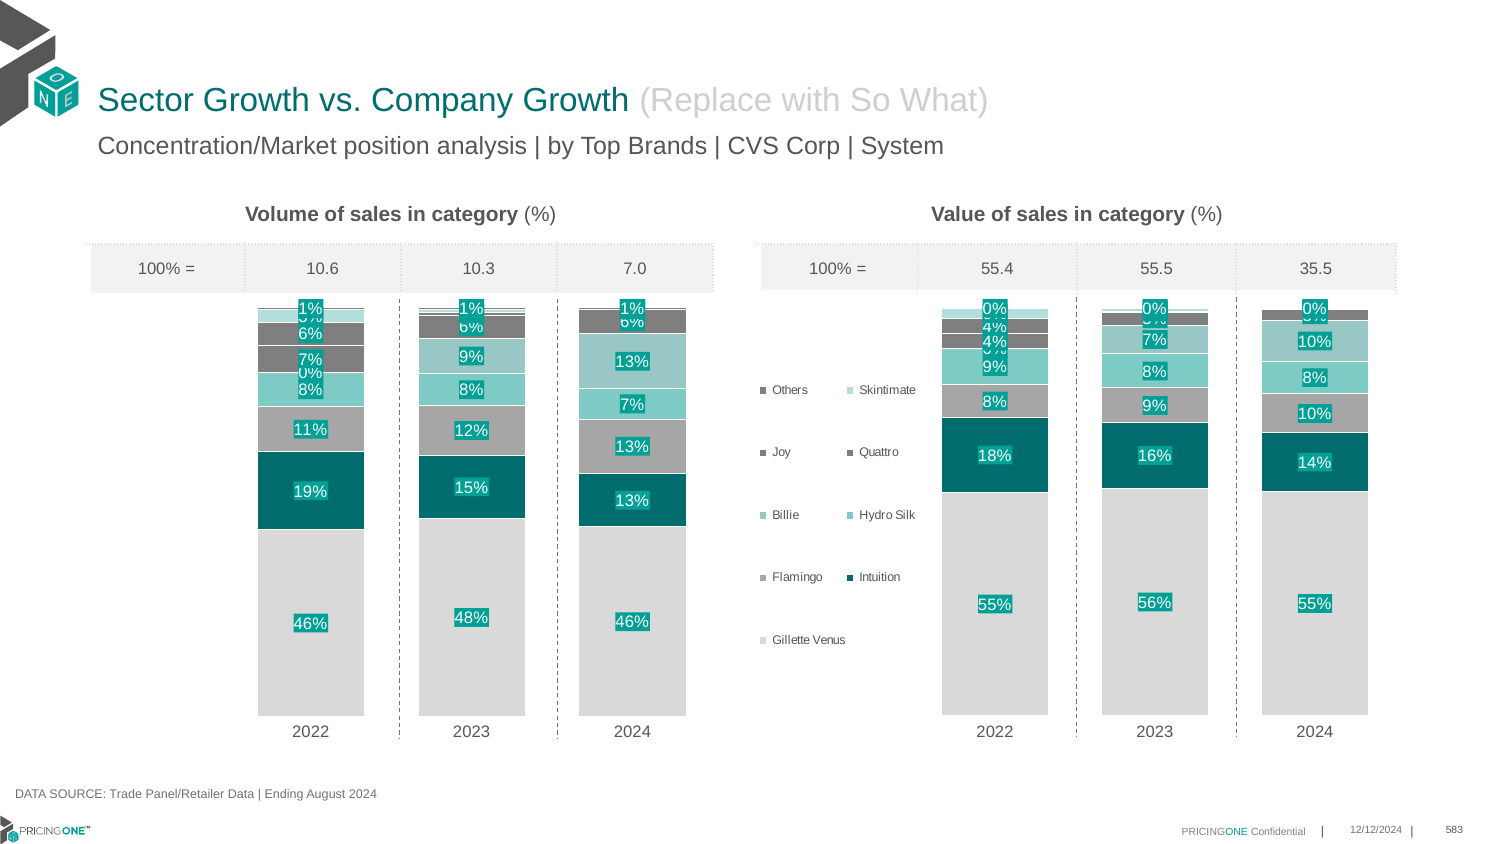

# Sector Growth vs. Company Growth (Replace with So What)
Concentration/Market position analysis | by Top Brands | CVS Corp | System
| Volume of sales in category (%) |  |  |  |
| --- | --- | --- | --- |
| 100% = | 10.6 | 10.3 | 7.0 |
| Value of sales in category (%) |  |  |  |
| --- | --- | --- | --- |
| 100% = | 55.4 | 55.5 | 35.5 |

### Chart

| Category | Gillette Venus | Intuition | Flamingo | Hydro Silk | Billie | Quattro | Joy | Skintimate | Others |
|---|---|---|---|---|---|---|---|---|---|
| 2022 | 0.45636998395327344 | 0.18988083323236435 | 0.11139624520428906 | 0.08170681695524849 | 0.0006397281103428206 | 0.06756572796616006 | 0.05534164446217415 | 0.030178152863472474 | 0.006920867252675173 |
| 2023 | 0.48382768820162353 | 0.15470109880111346 | 0.12073980783131523 | 0.07841201289523342 | 0.086226180621144 | 0.056618644585141244 | 0.006531701689437333 | 0.006529368695813793 | 0.006413496679177994 |
| 2024 | 0.46299616500584206 | 0.13077082328926712 | 0.13273915176775092 | 0.07446842743597024 | 0.13393518469738516 | 0.05958536386027032 | 9.96694108028542e-06 | 0.0004825423331583898 | 0.005012374669275537 |

### Chart

| Category | Gillette Venus | Intuition | Flamingo | Hydro Silk | Billie | Quattro | Joy | Skintimate | Others |
|---|---|---|---|---|---|---|---|---|---|
| 2022 | 0.5482117141691077 | 0.1823307278782788 | 0.08303429985366102 | 0.08591887147724551 | 0.0006481367998668849 | 0.0368559158604267 | 0.0370955506407017 | 0.025118758133641145 | 0.0007860251870704742 |
| 2023 | 0.5586007824283231 | 0.15964092987092066 | 0.08566196609037337 | 0.08344551675559214 | 0.07067684515954398 | 0.0310192924595089 | 0.002364799195896154 | 0.006523283076181855 | 0.002066584963659783 |
| 2024 | 0.5507569744777198 | 0.14280616806352828 | 0.09572689916836868 | 0.07976312325333602 | 0.10068281631577045 | 0.027397343638100844 | 4.310620131165127e-06 | 0.00045872886912176863 | 0.0024036355939230174 |
DATA SOURCE: Trade Panel/Retailer Data | Ending August 2024

12/12/2024
583